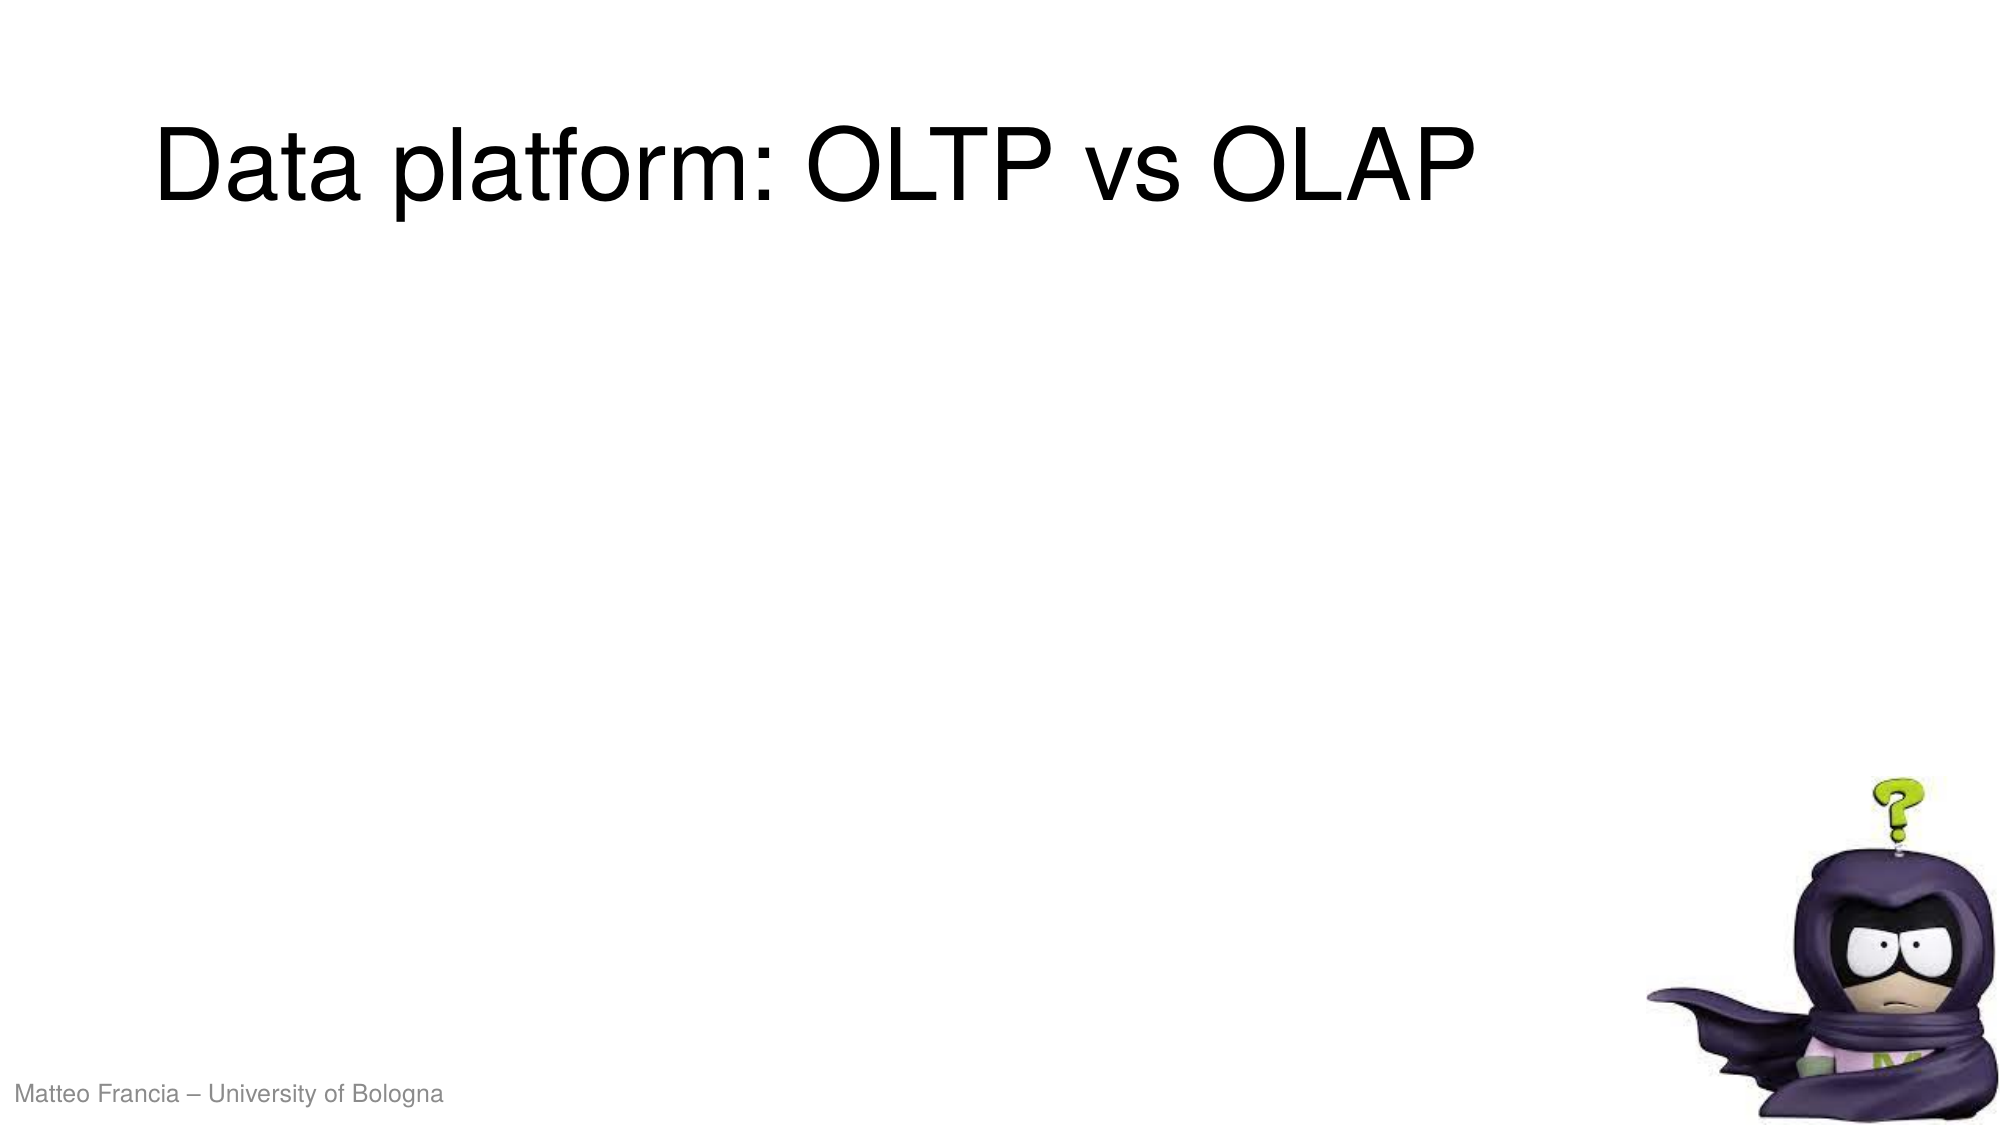

# Data platform: OLTP vs OLAP

134
Matteo Francia – University of Bologna